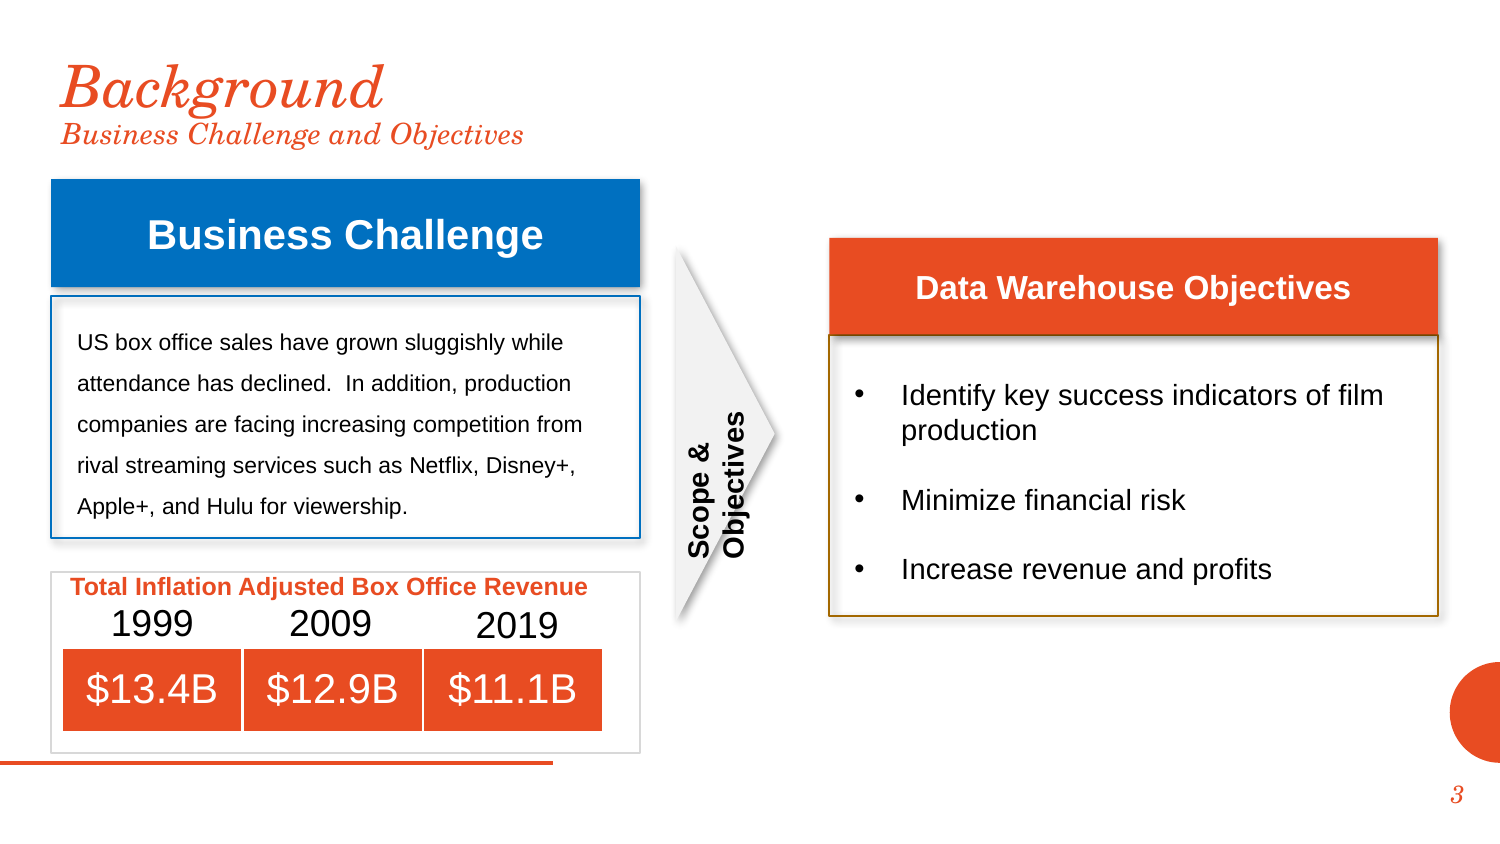

# Background Business Challenge and Objectives
Business Challenge
Data Warehouse Objectives

Identify key success indicators of film production

Minimize financial risk

Increase revenue and profits

US box office sales have grown sluggishly while attendance has declined.  In addition, production companies are facing increasing competition from rival streaming services such as Netflix, Disney+, Apple+, and Hulu for viewership.

Scope & Objectives
Total Inflation Adjusted Box Office Revenue
$11.1B
$12.9B
$13.4B

1999
2009
2019
3